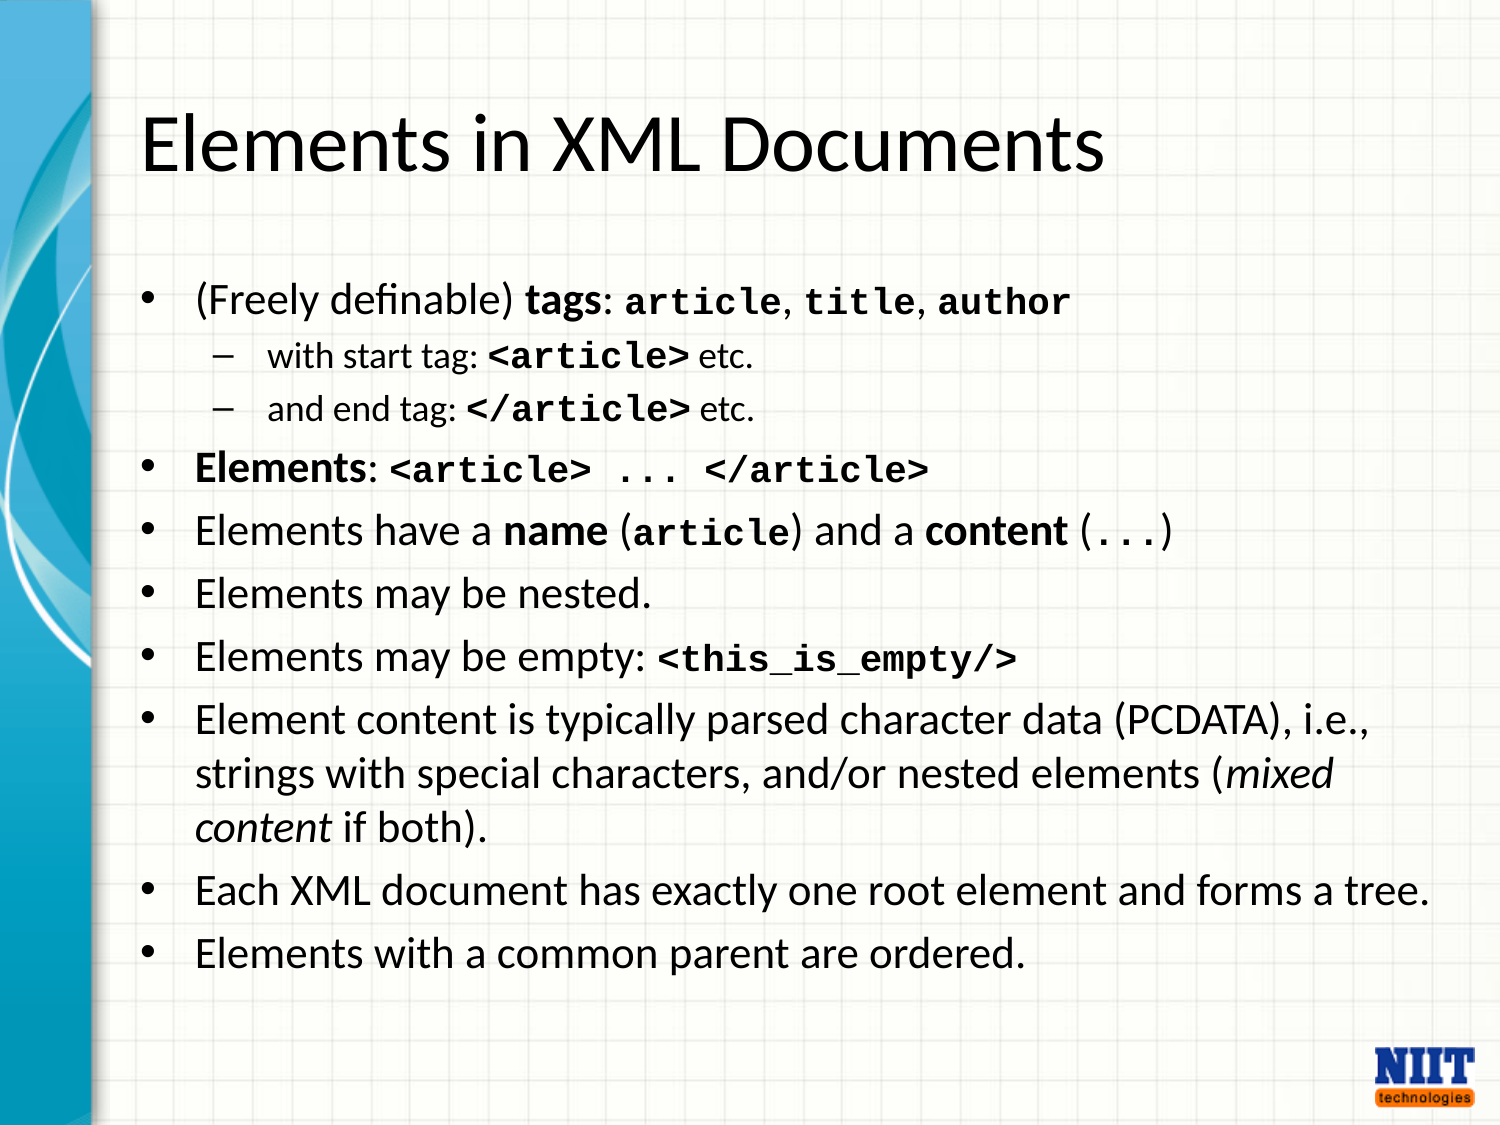

# Elements in XML Documents
(Freely definable) tags: article, title, author
 with start tag: <article> etc.
 and end tag: </article> etc.
Elements: <article> ... </article>
Elements have a name (article) and a content (...)
Elements may be nested.
Elements may be empty: <this_is_empty/>
Element content is typically parsed character data (PCDATA), i.e., strings with special characters, and/or nested elements (mixed content if both).
Each XML document has exactly one root element and forms a tree.
Elements with a common parent are ordered.